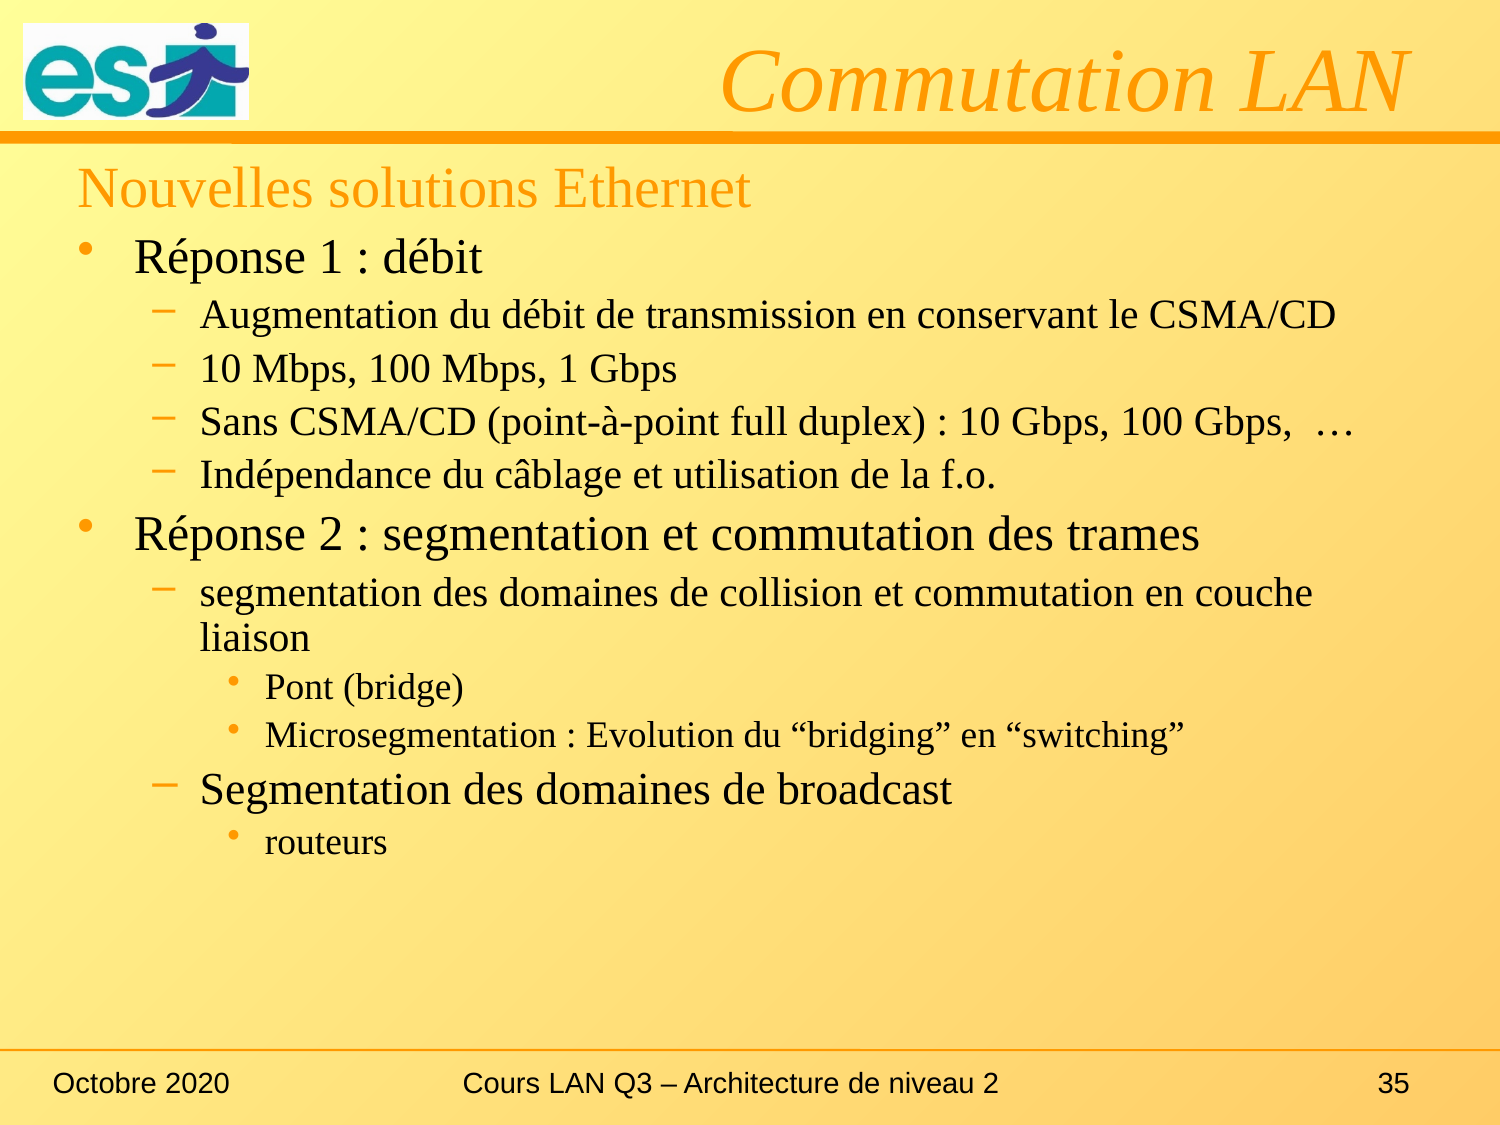

# Commutation LAN
Nouvelles solutions Ethernet
Réponse 1 : débit
Augmentation du débit de transmission en conservant le CSMA/CD
10 Mbps, 100 Mbps, 1 Gbps
Sans CSMA/CD (point-à-point full duplex) : 10 Gbps, 100 Gbps,  …
Indépendance du câblage et utilisation de la f.o.
Réponse 2 : segmentation et commutation des trames
segmentation des domaines de collision et commutation en couche liaison
Pont (bridge)
Microsegmentation : Evolution du “bridging” en “switching”
Segmentation des domaines de broadcast
routeurs

Octobre 2020
Cours LAN Q3 – Architecture de niveau 2
35